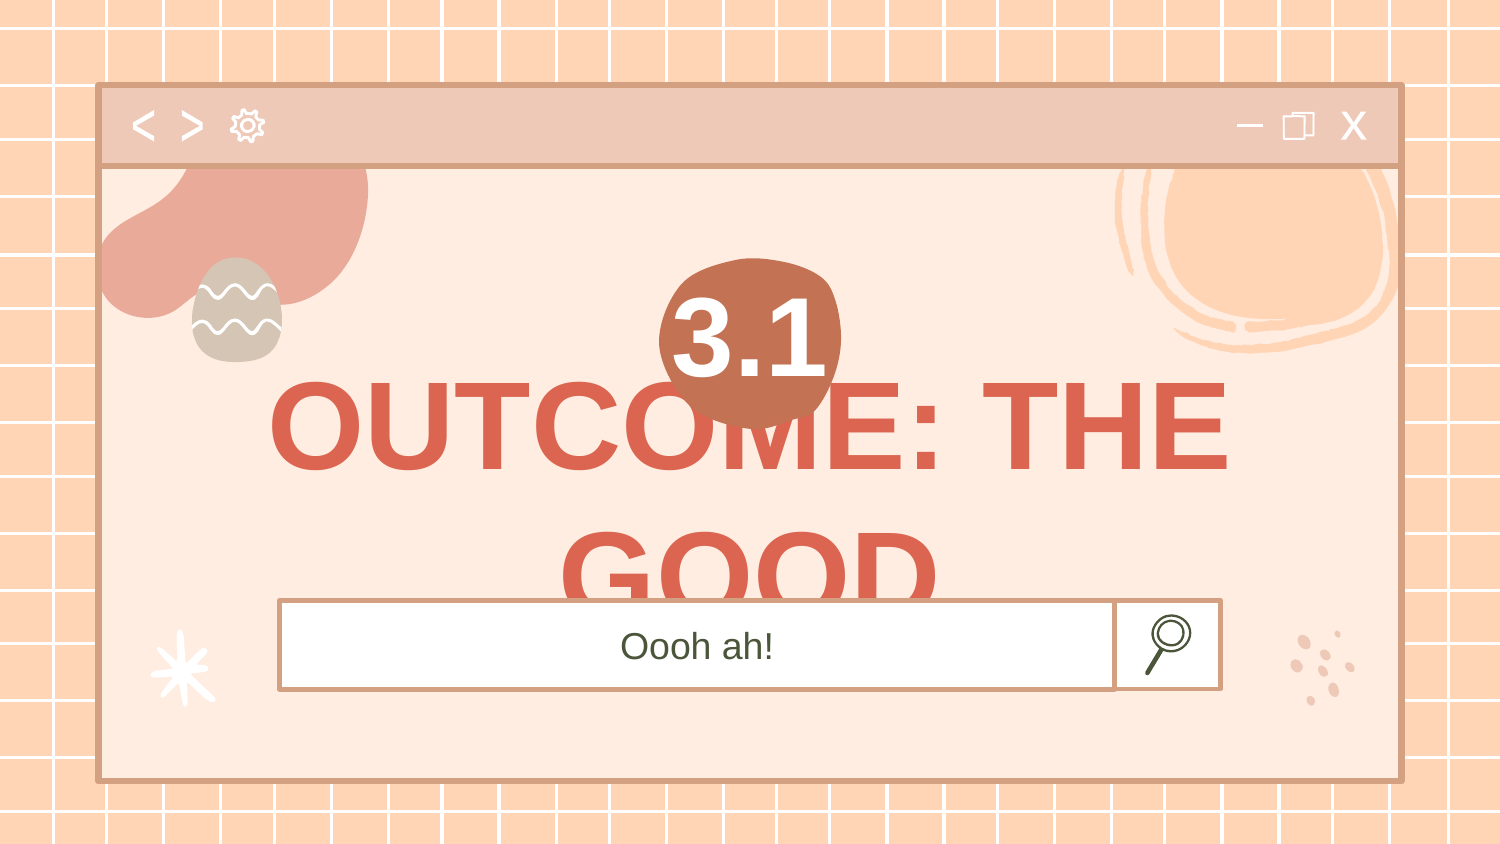

3.1
# OUTCOME: THE GOOD
Oooh ah!